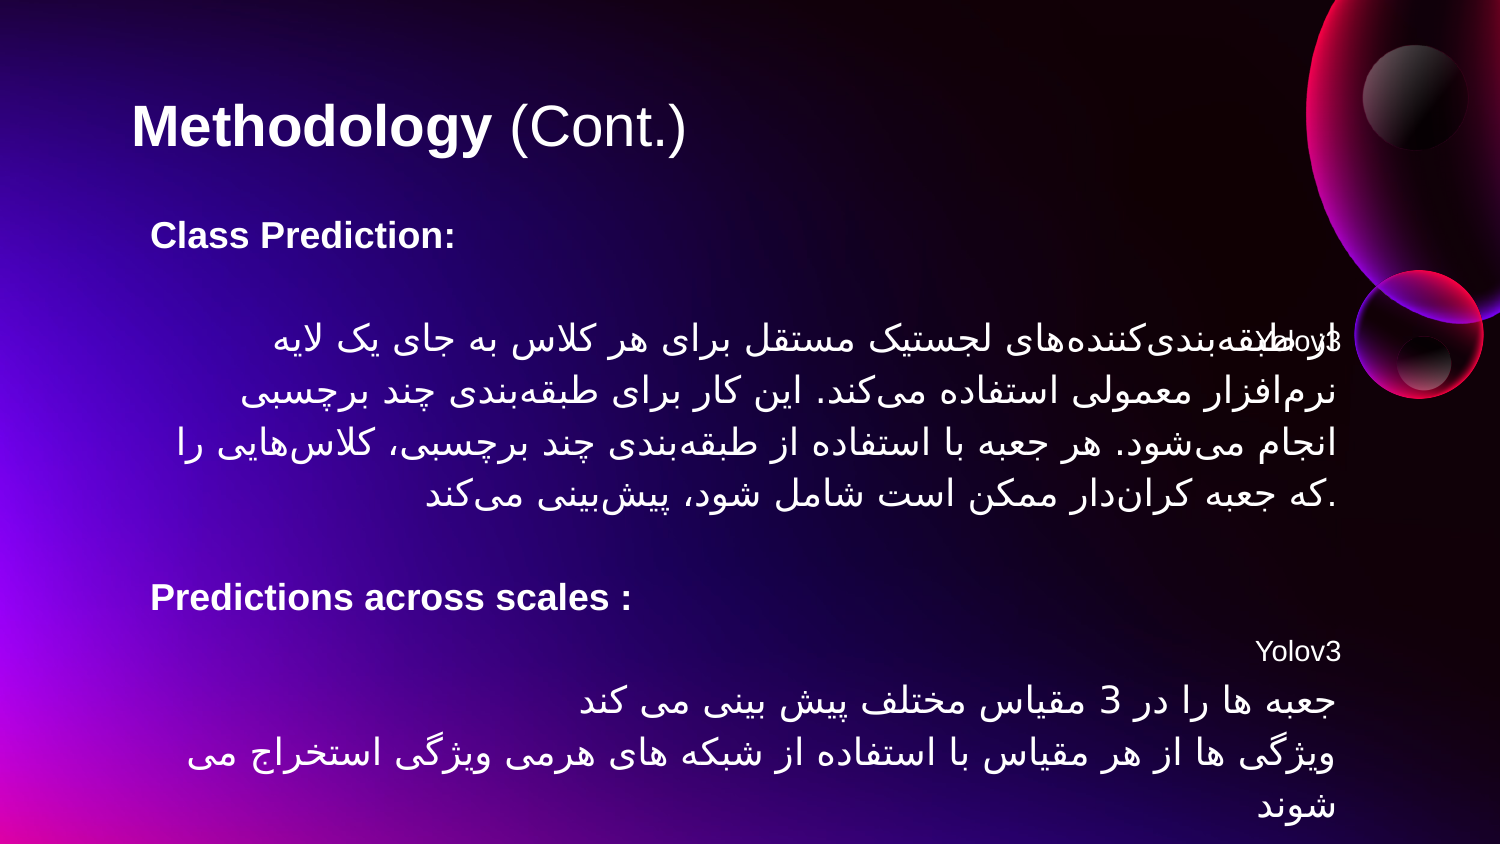

# Methodology (Cont.)
Class Prediction:

          از طبقه‌بندی‌کننده‌های لجستیک مستقل برای هر کلاس به جای یک لایه نرم‌افزار معمولی استفاده می‌کند. این کار برای طبقه‌بندی چند برچسبی انجام می‌شود. هر جعبه با استفاده از طبقه‌بندی چند برچسبی، کلاس‌هایی را که جعبه کران‌دار ممکن است شامل شود، پیش‌بینی می‌کند.

Predictions across scales :

          جعبه ها را در 3 مقیاس مختلف پیش بینی می کند
ویژگی ها از هر مقیاس با استفاده از شبکه های هرمی ویژگی استخراج می شوند
Yolov3
Yolov3